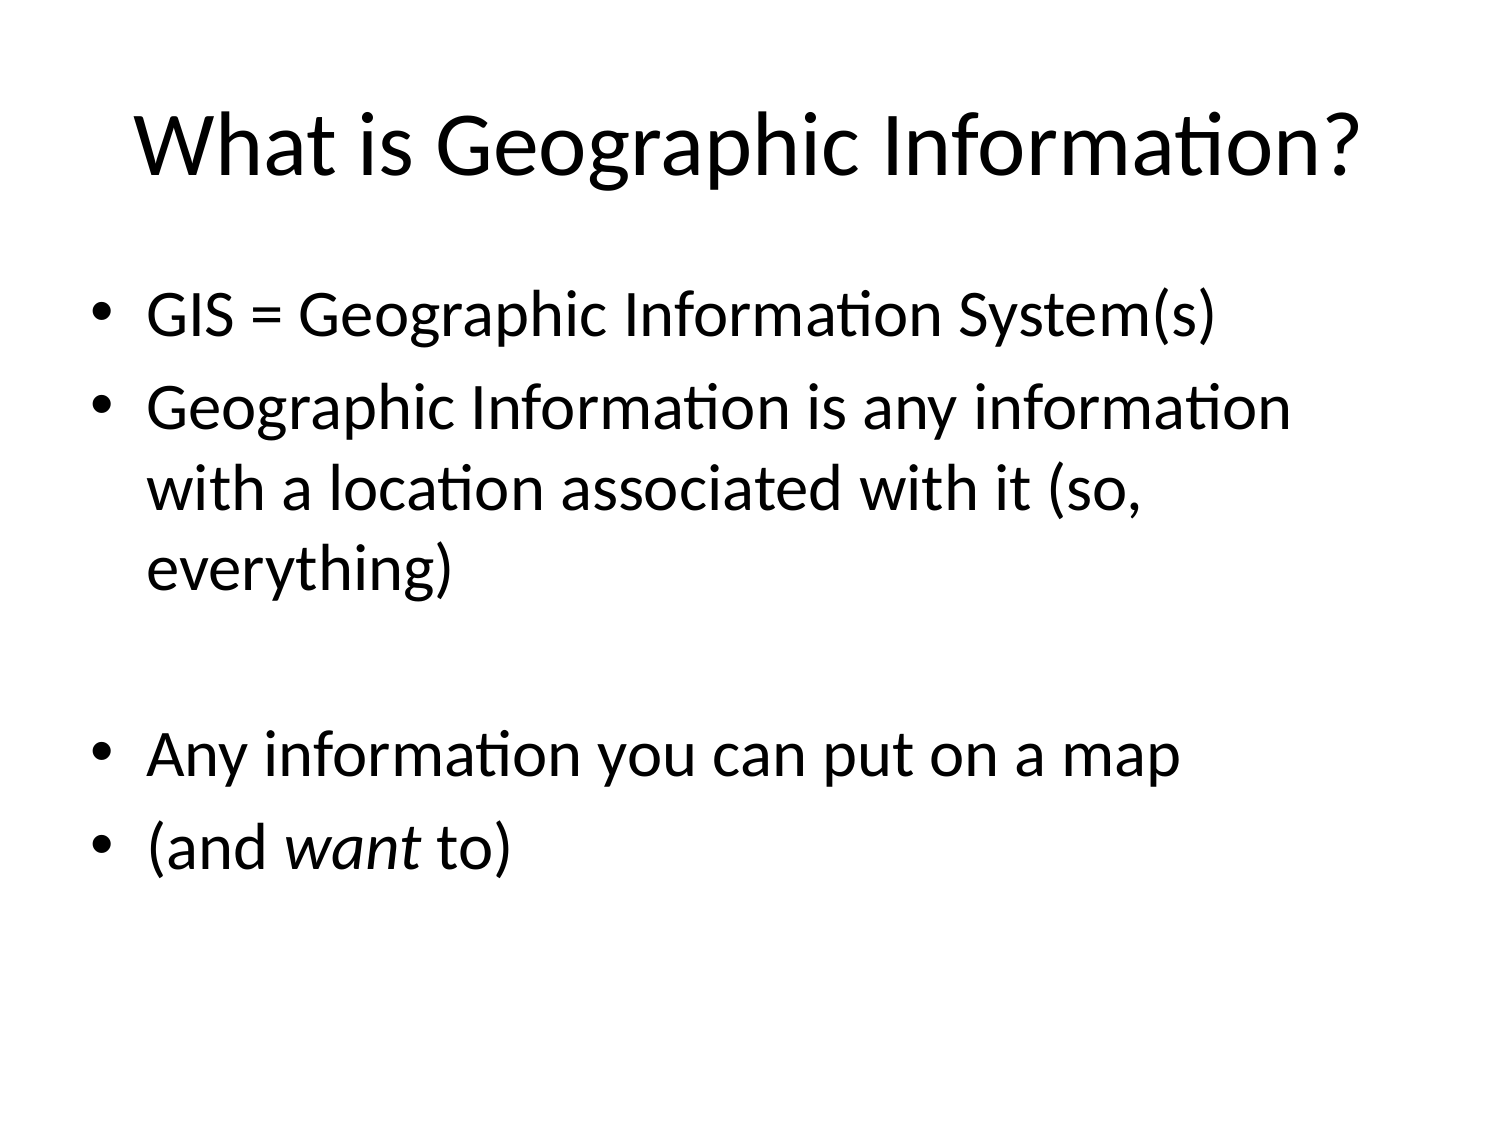

# What is Geographic Information?
GIS = Geographic Information System(s)
Geographic Information is any information with a location associated with it (so, everything)

Any information you can put on a map
(and want to)